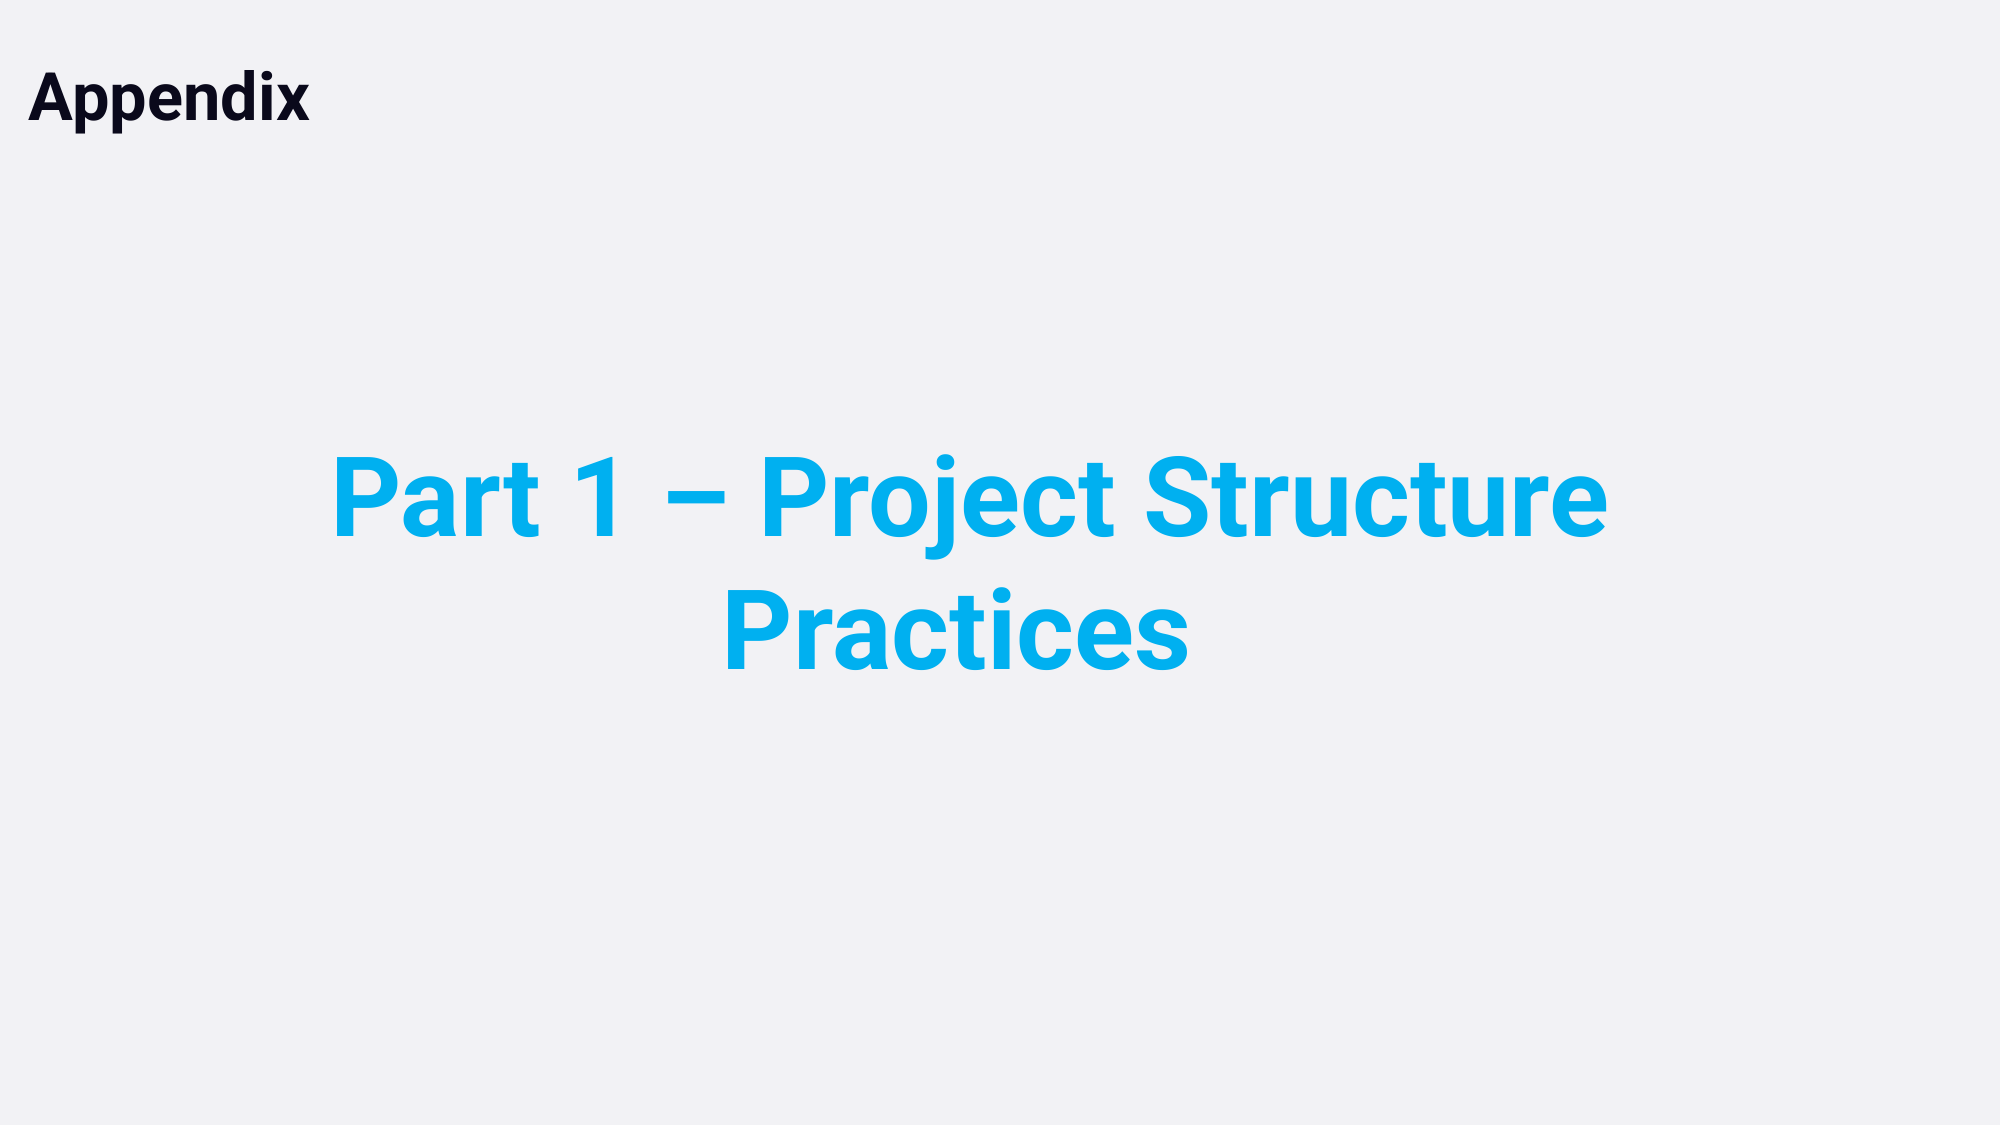

Appendix
Part 1 – Project Structure Practices